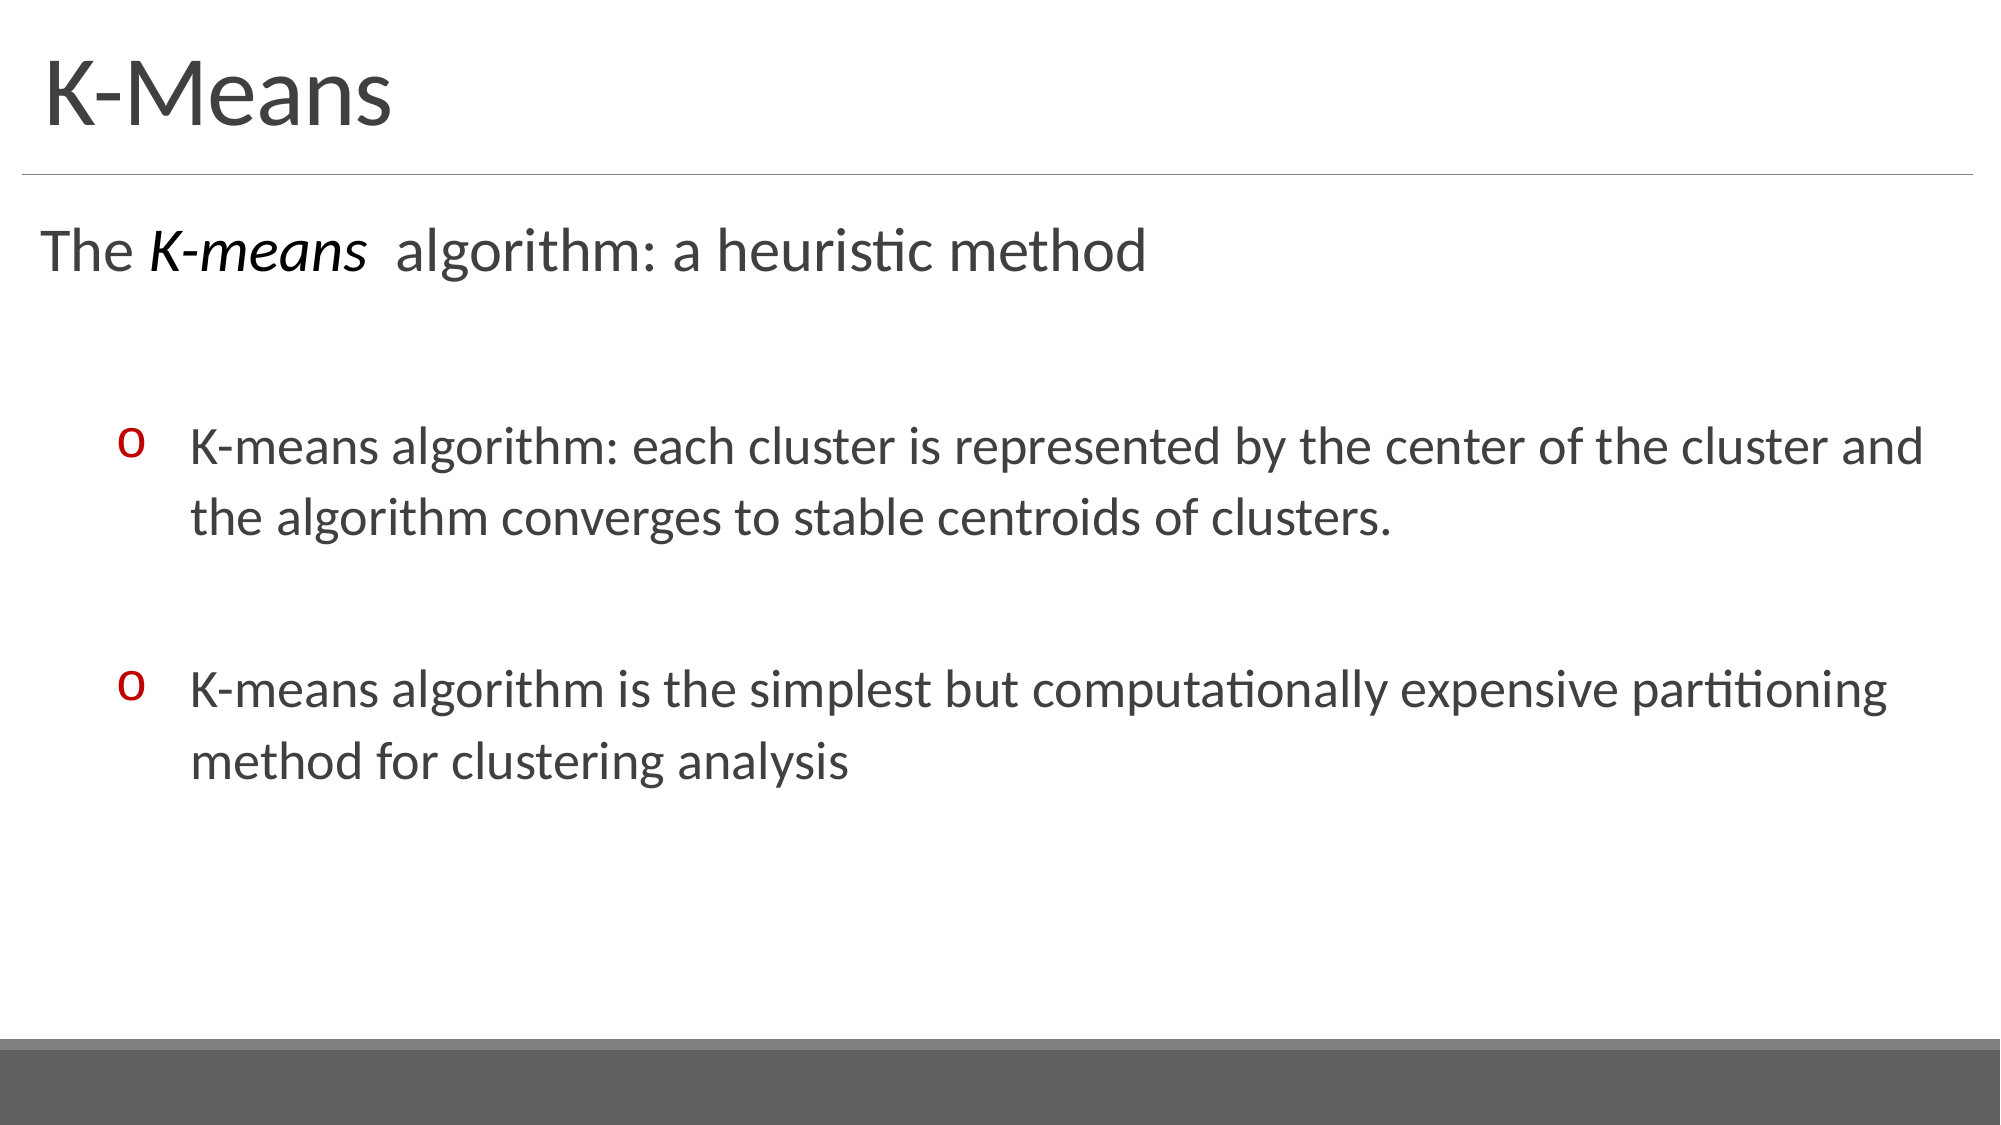

# K-Means
The K-means  algorithm: a heuristic method

K-means algorithm: each cluster is represented by the center of the cluster and the algorithm converges to stable centroids of clusters.

K-means algorithm is the simplest but computationally expensive partitioning method for clustering analysis